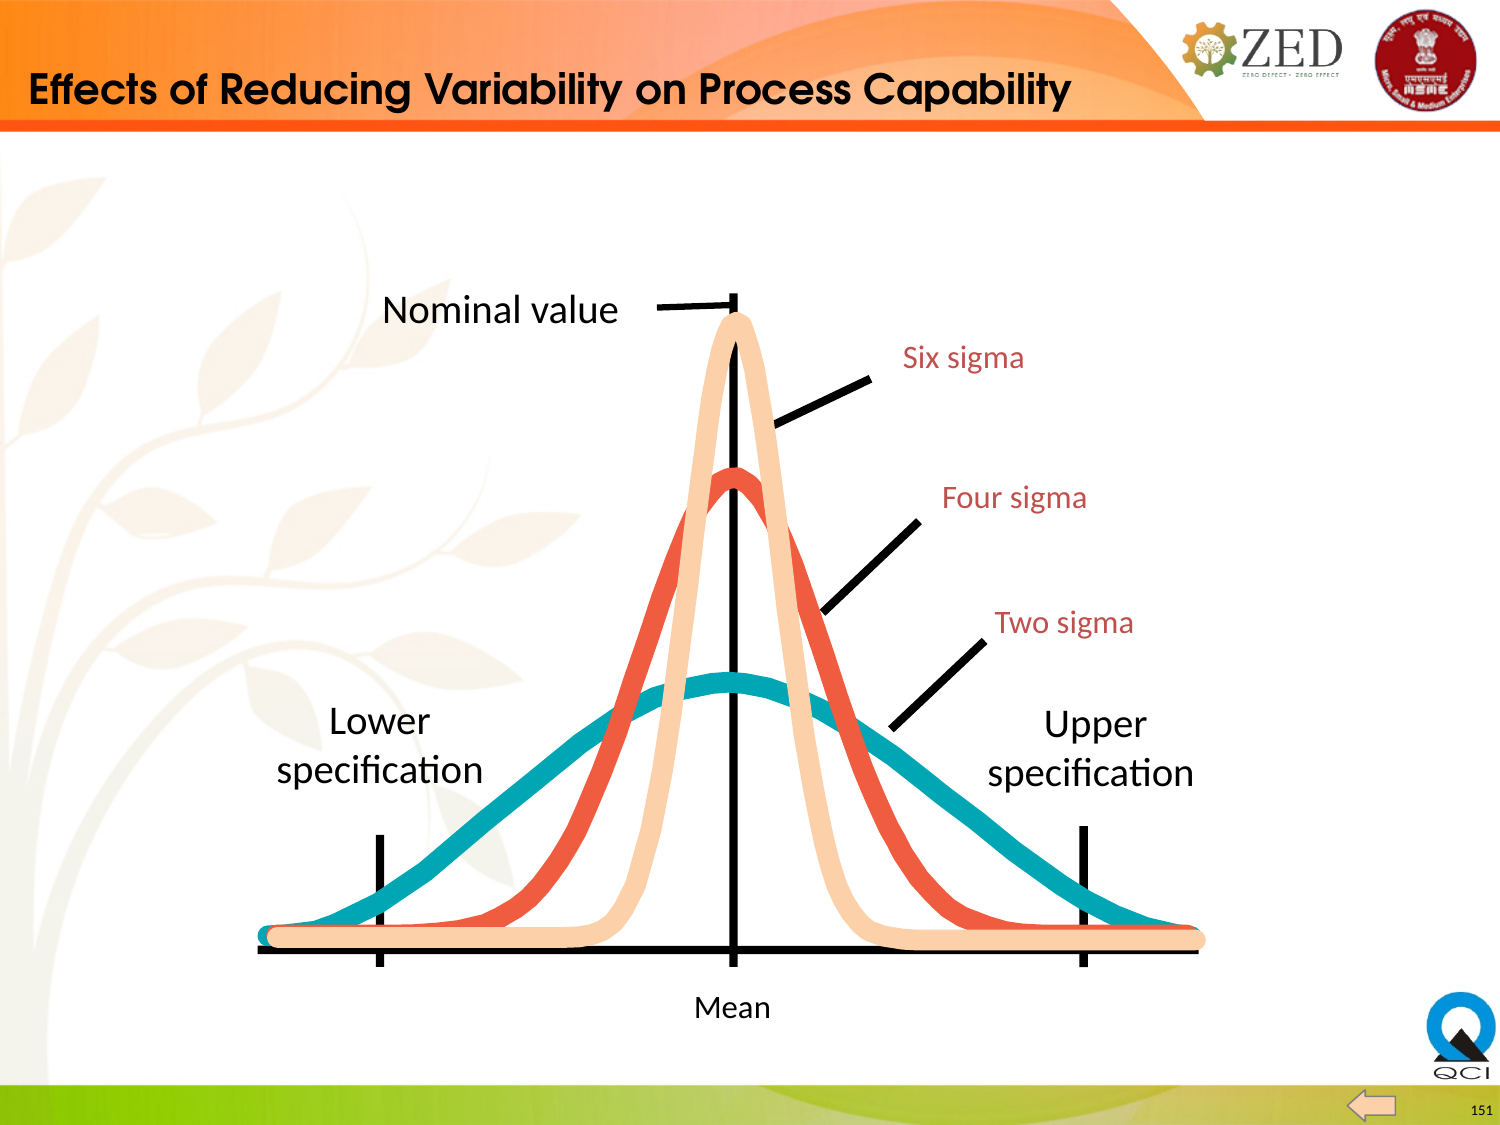

# Effects of Reducing Variability on Process Capability
Nominal value

Lower
specification
Upper
specification

Mean

Six sigma

Four sigma

Two sigma